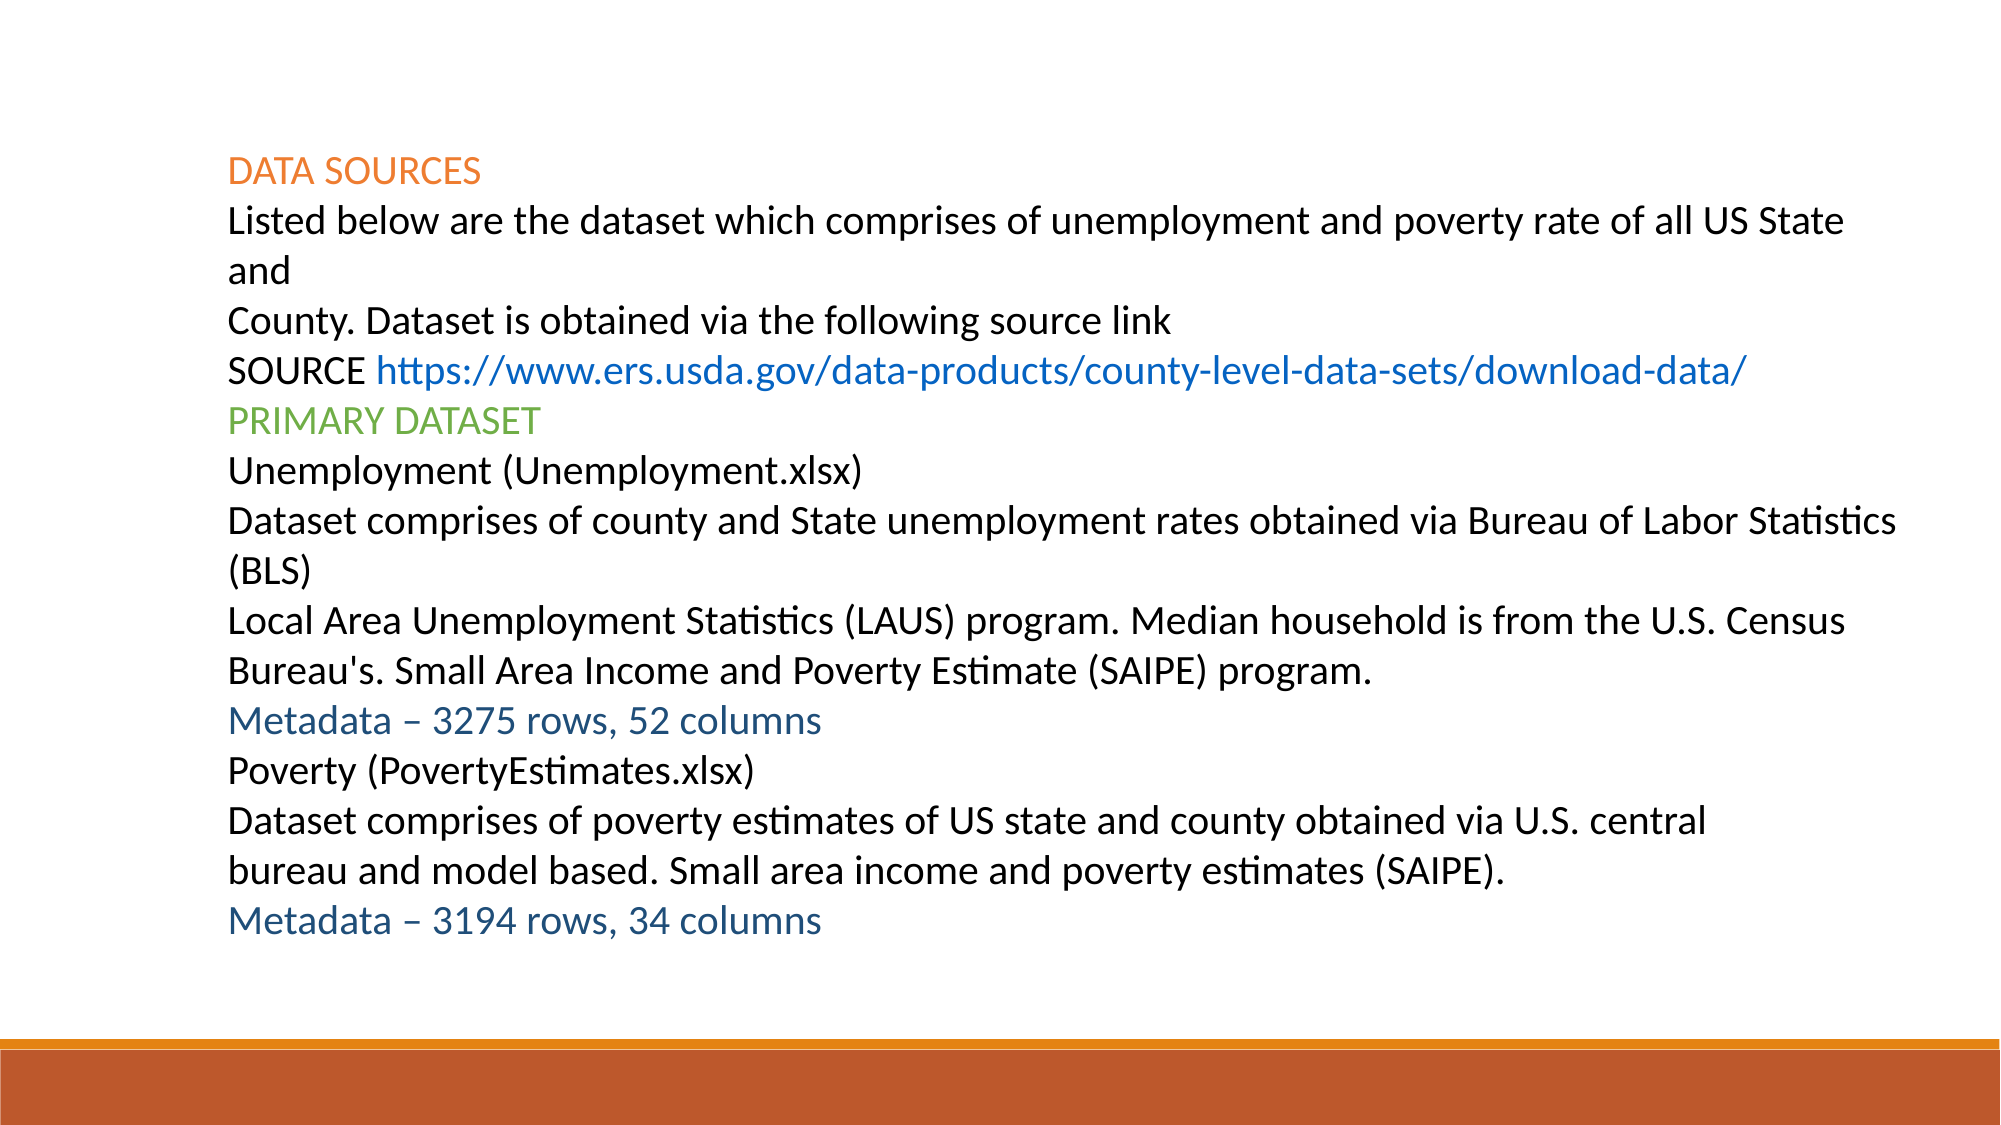

DATA SOURCES
Listed below are the dataset which comprises of unemployment and poverty rate of all US State and
County. Dataset is obtained via the following source link
SOURCE https://www.ers.usda.gov/data-products/county-level-data-sets/download-data/
PRIMARY DATASET
Unemployment (Unemployment.xlsx)
Dataset comprises of county and State unemployment rates obtained via Bureau of Labor Statistics (BLS)
Local Area Unemployment Statistics (LAUS) program. Median household is from the U.S. Census
Bureau's. Small Area Income and Poverty Estimate (SAIPE) program.
Metadata – 3275 rows, 52 columns
Poverty (PovertyEstimates.xlsx)
Dataset comprises of poverty estimates of US state and county obtained via U.S. central
bureau and model based. Small area income and poverty estimates (SAIPE).
Metadata – 3194 rows, 34 columns